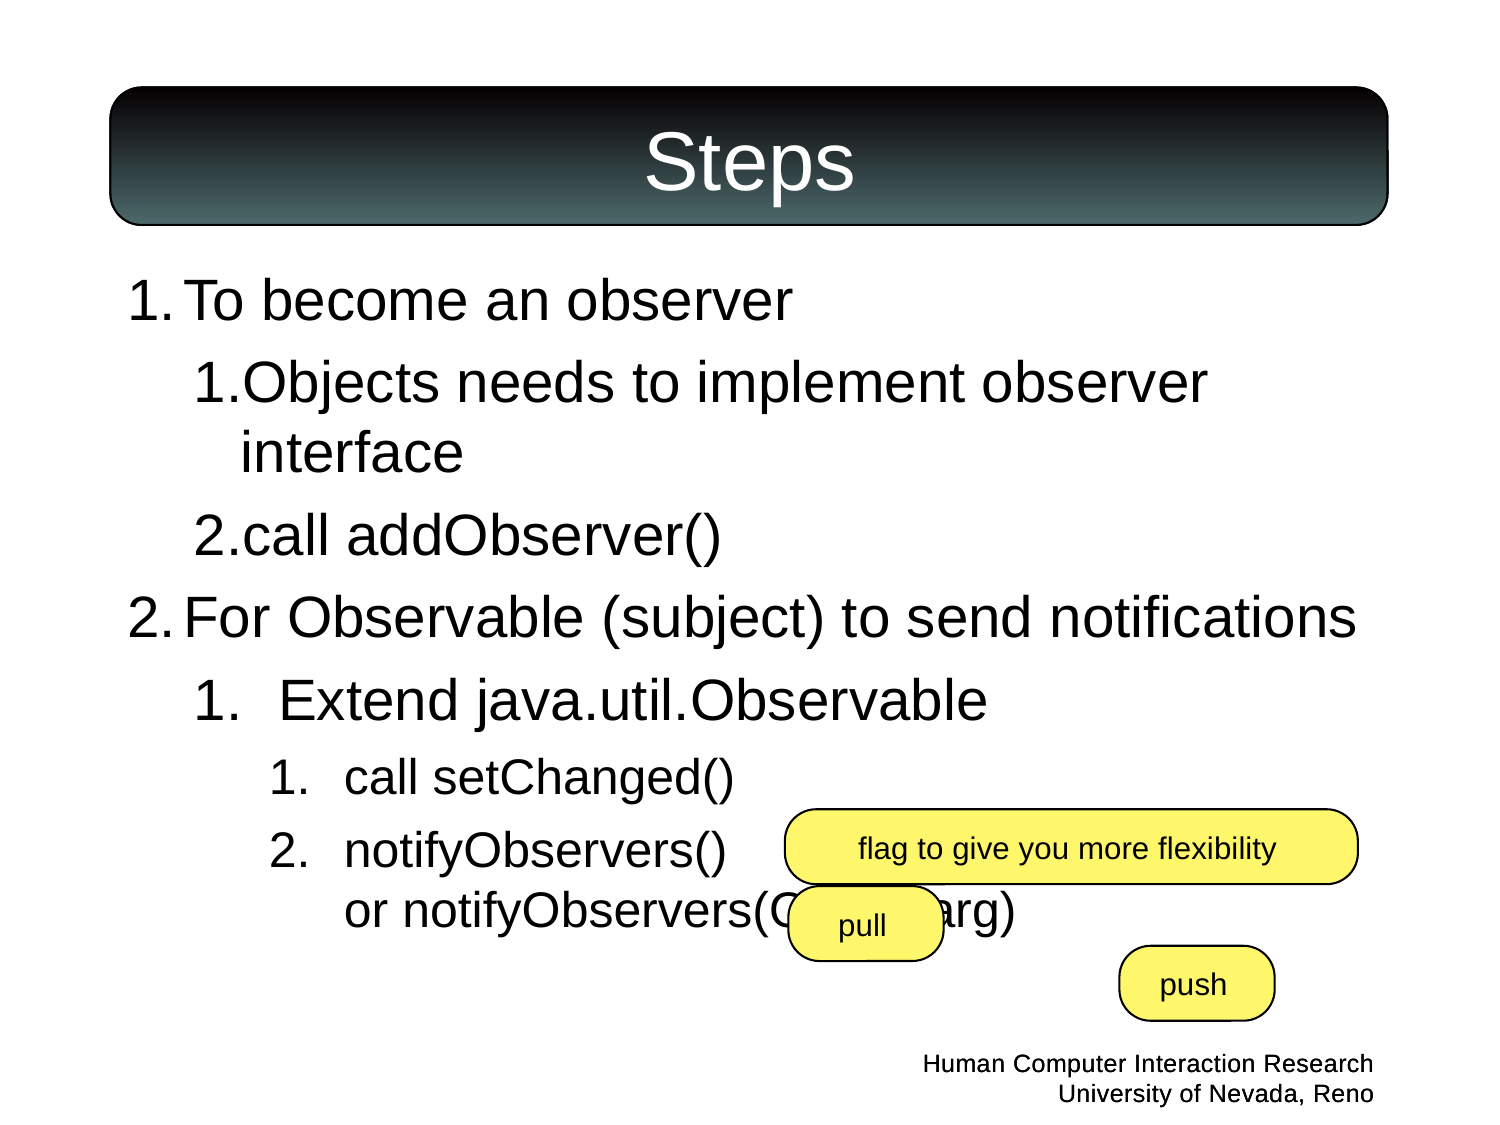

# Steps

To become an observer
Objects needs to implement observer interface
call addObserver()
For Observable (subject) to send notifications
Extend java.util.Observable
call setChanged()
notifyObservers()
or notifyObservers(Object arg)
flag to give you more flexibility
pull
push
Human Computer Interaction Research
University of Nevada, Reno